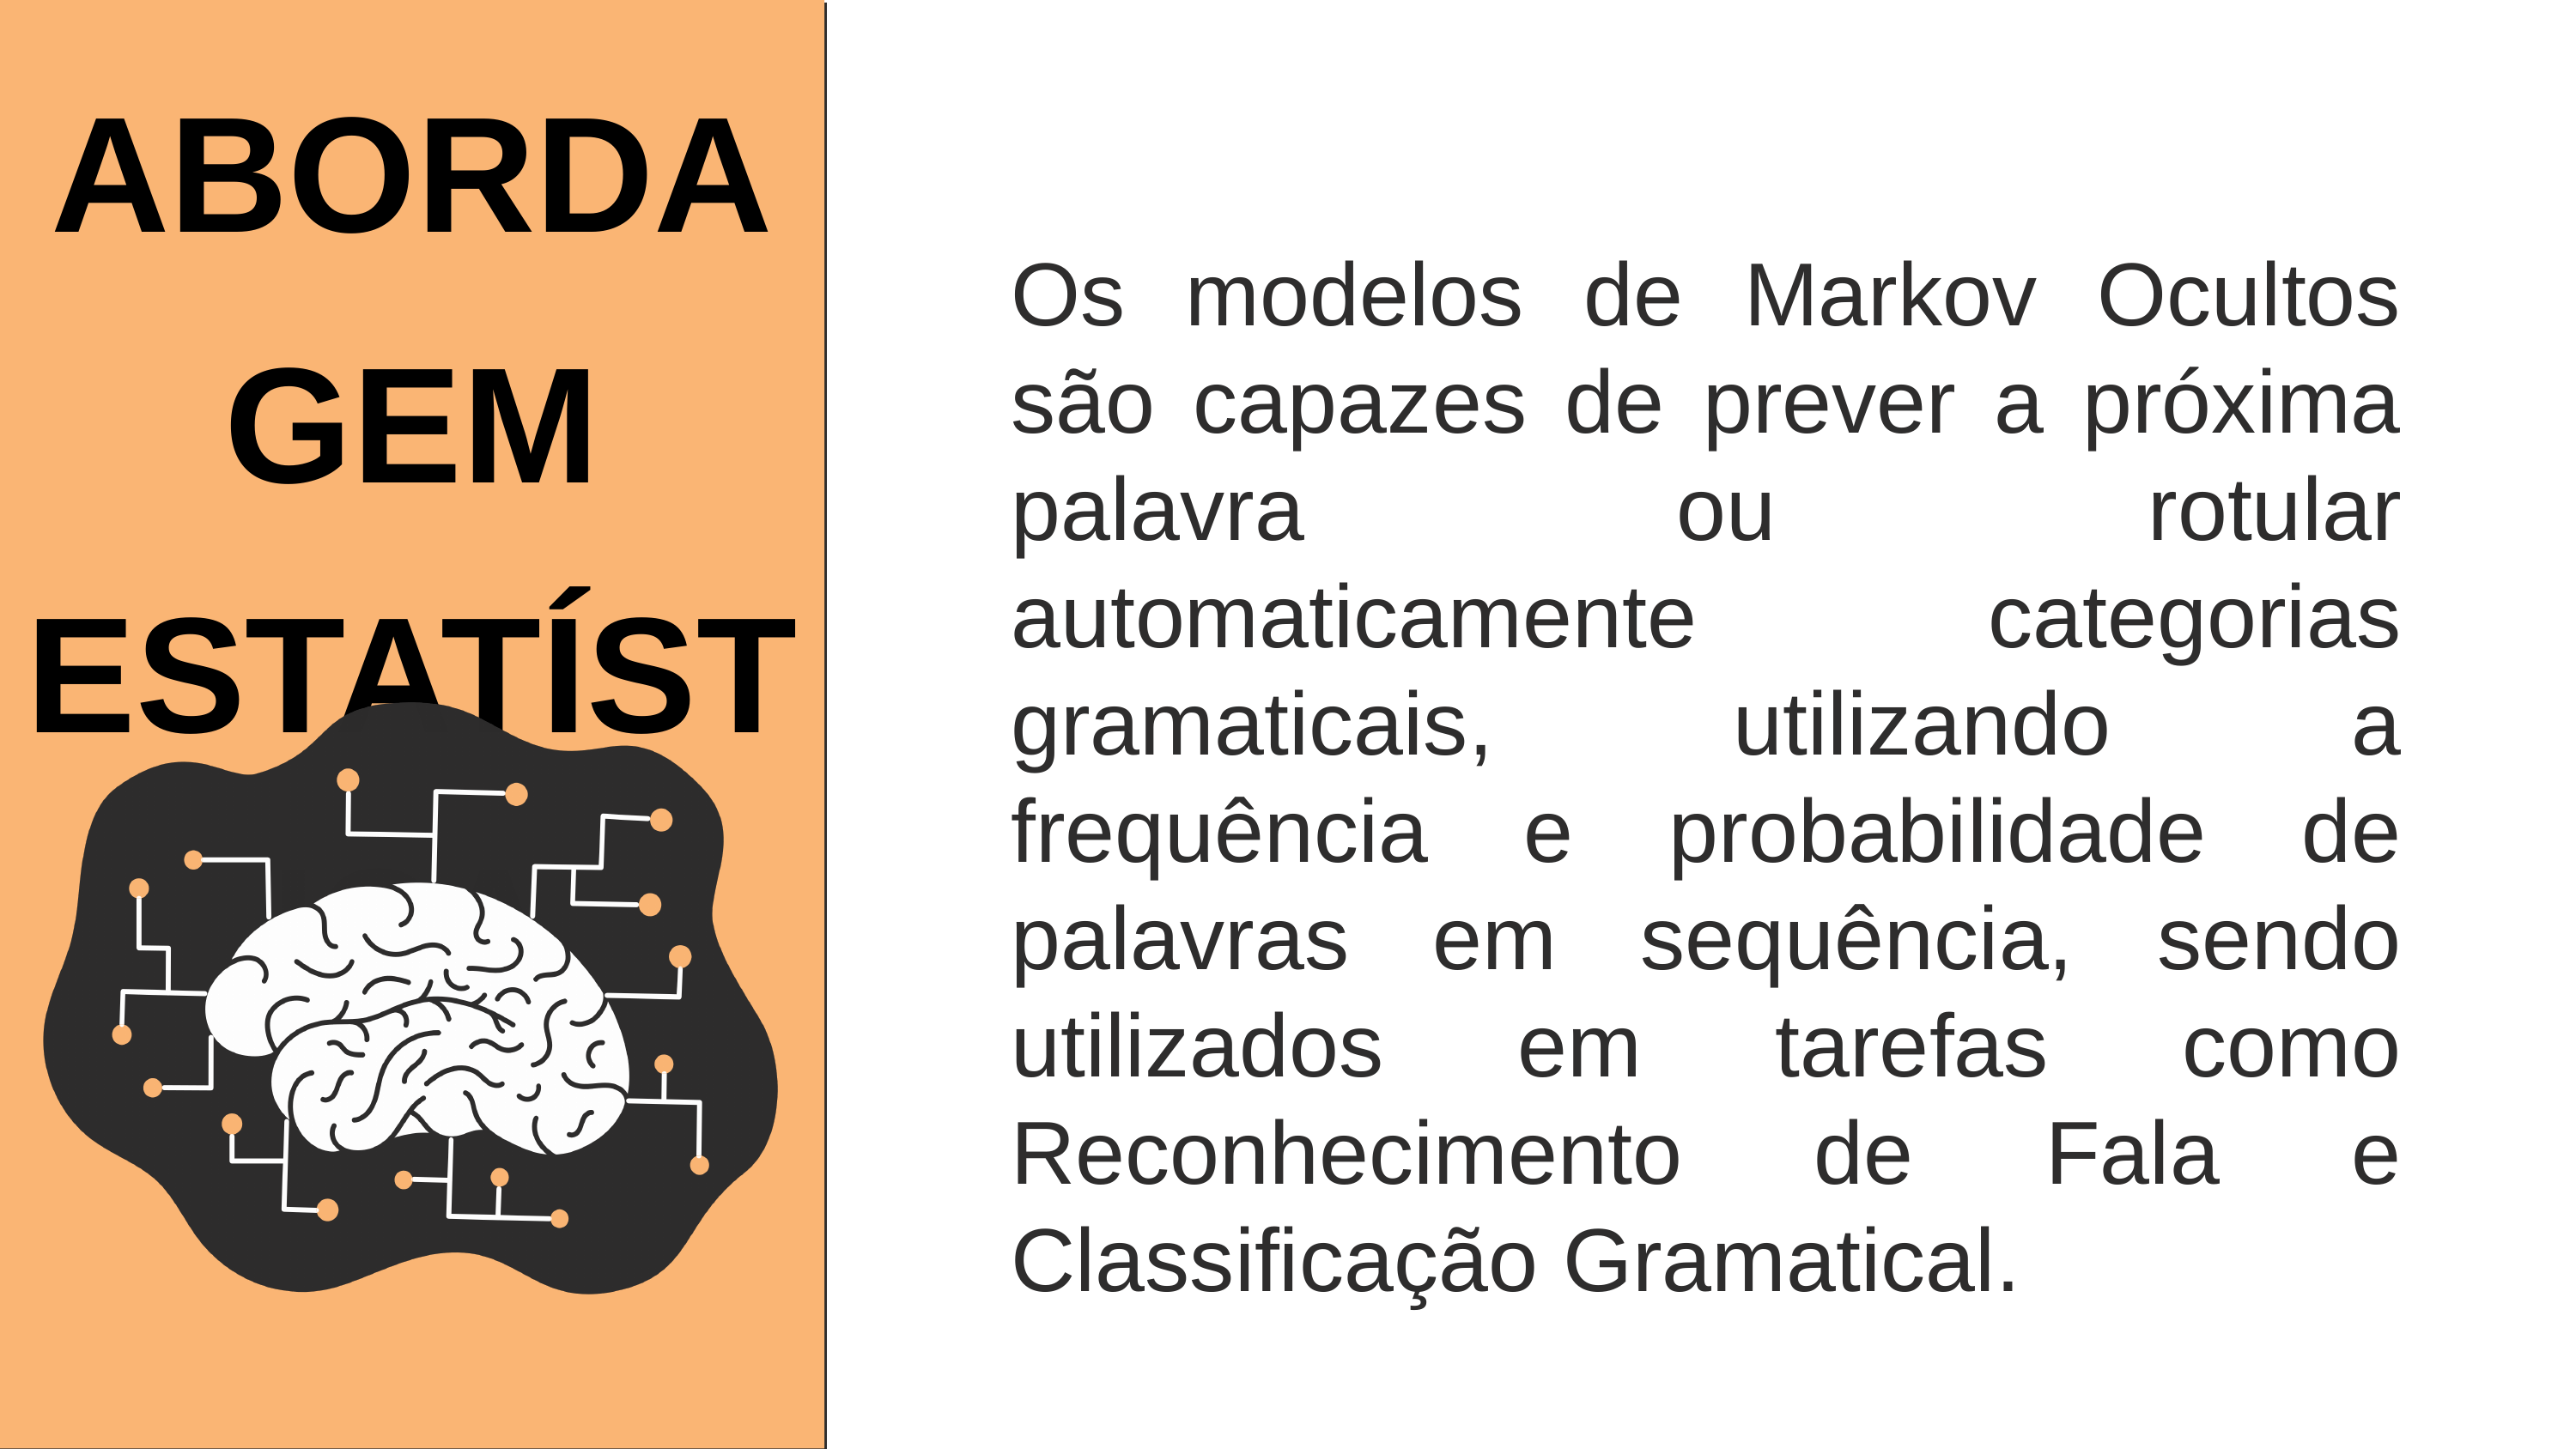

ABORDAGEM ESTATÍSTICA
Os modelos de Markov Ocultos são capazes de prever a próxima palavra ou rotular automaticamente categorias gramaticais, utilizando a frequência e probabilidade de palavras em sequência, sendo utilizados em tarefas como Reconhecimento de Fala e Classificação Gramatical.